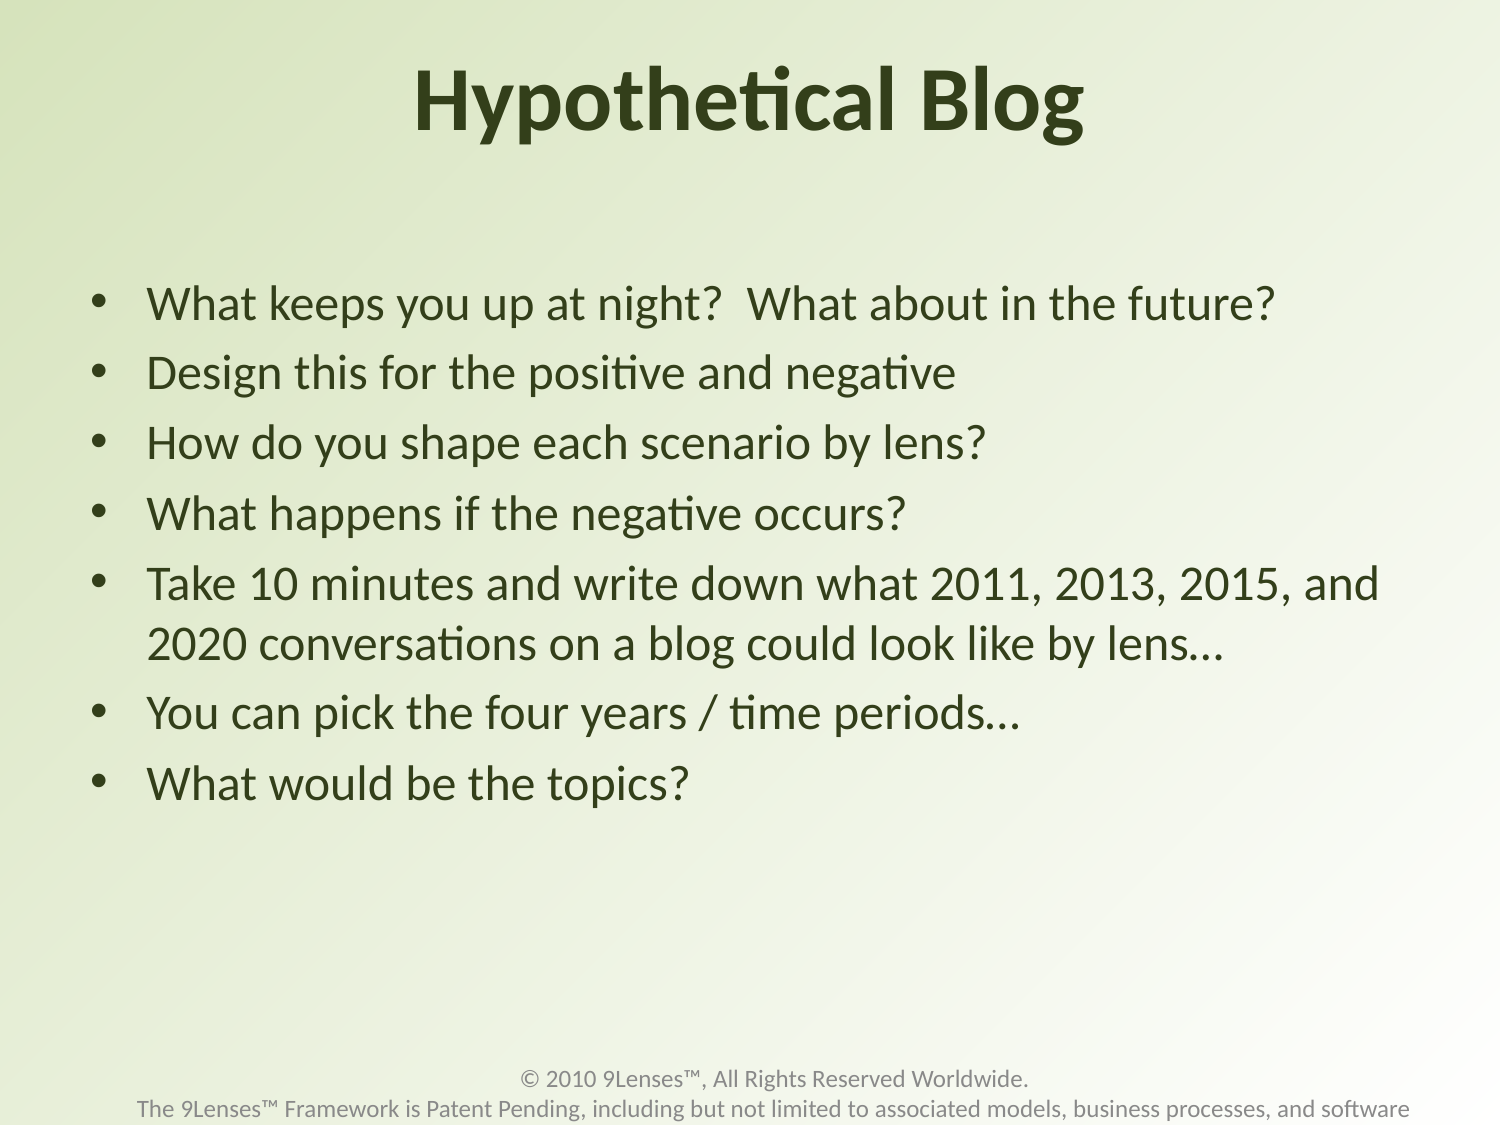

# Hypothetical Blog
What keeps you up at night?  What about in the future?
Design this for the positive and negative
How do you shape each scenario by lens?
What happens if the negative occurs?
Take 10 minutes and write down what 2011, 2013, 2015, and 2020 conversations on a blog could look like by lens…
You can pick the four years / time periods…
What would be the topics?